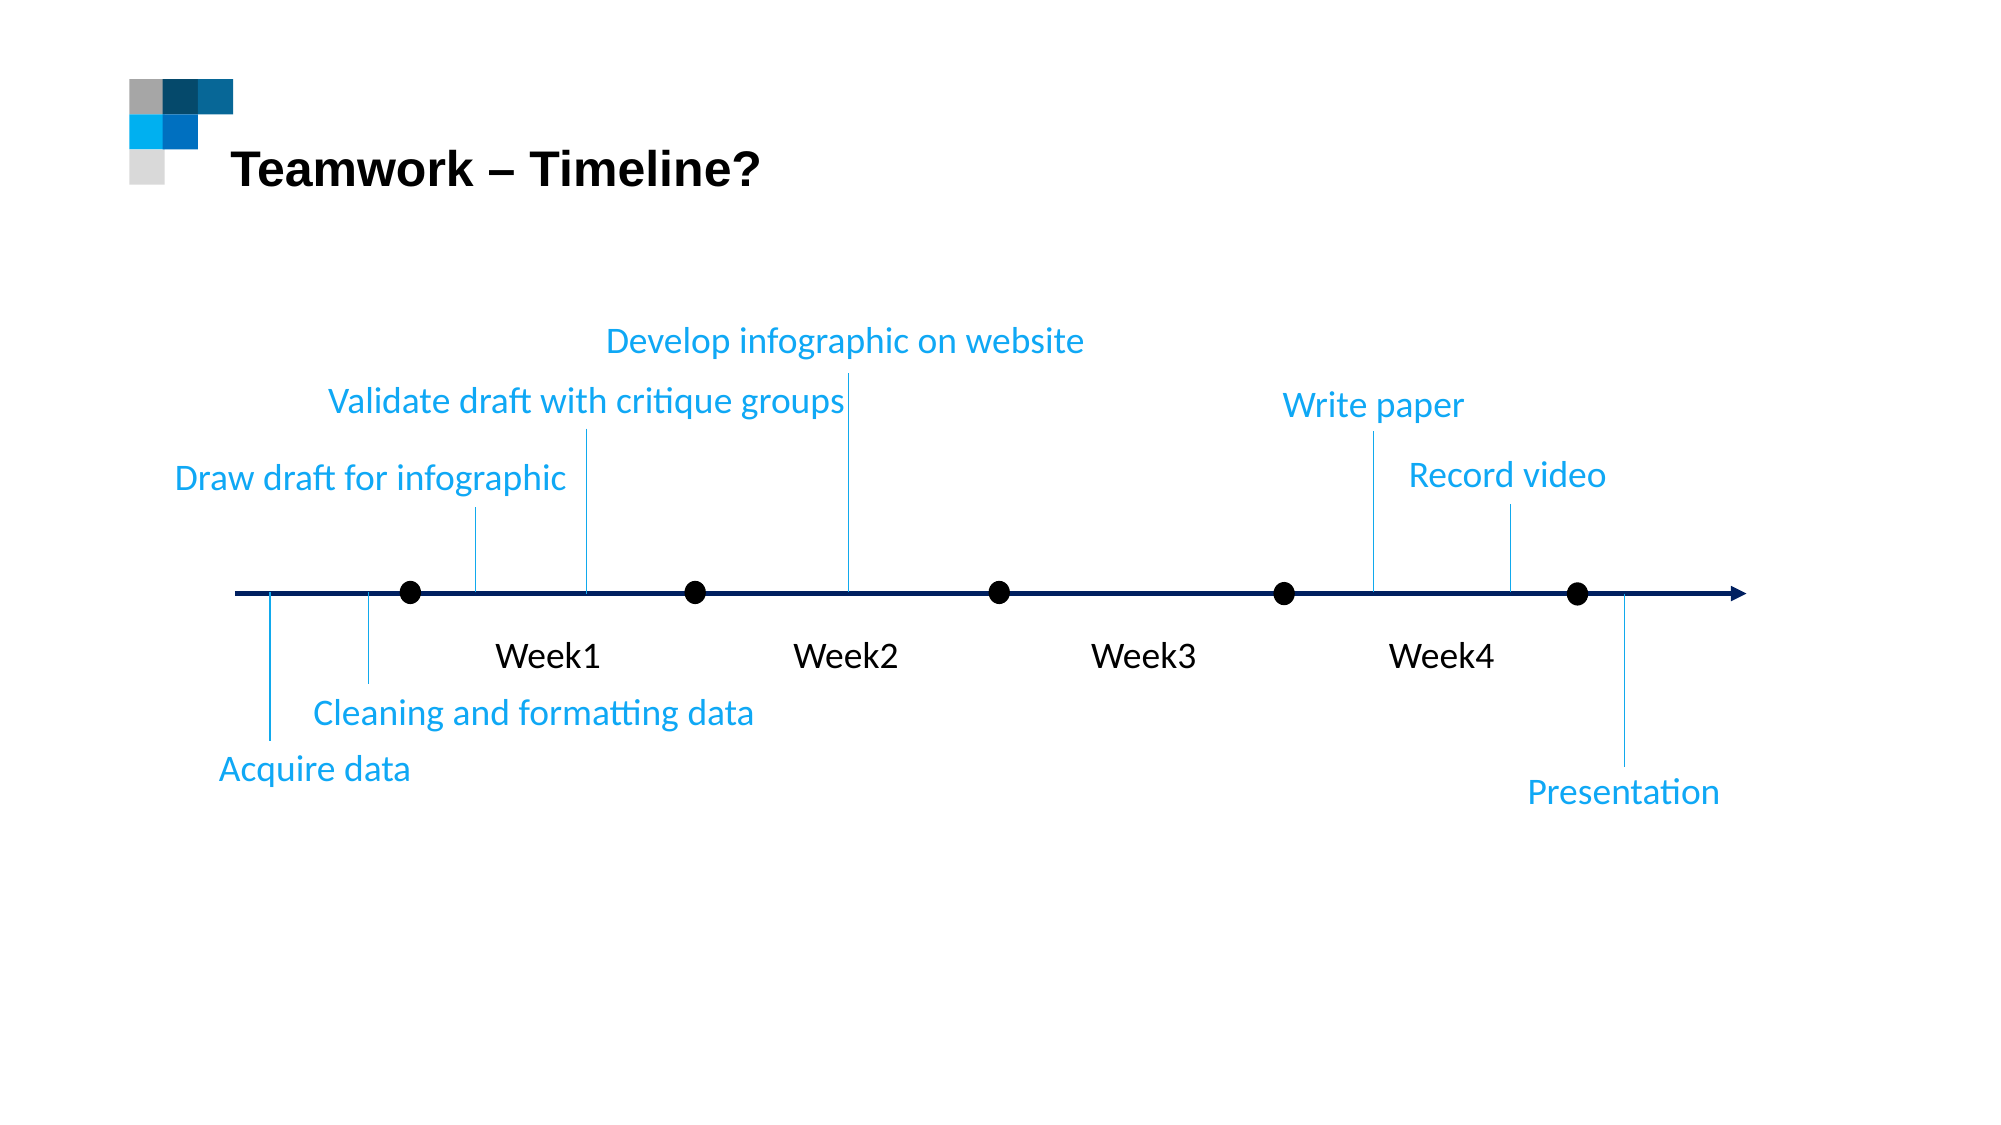

Teamwork – Timeline?
Develop infographic on website
Validate draft with critique groups
Write paper
Record video
Draw draft for infographic

Week1
Week2
Week3
Week4
Cleaning and formatting data
Acquire data
Presentation